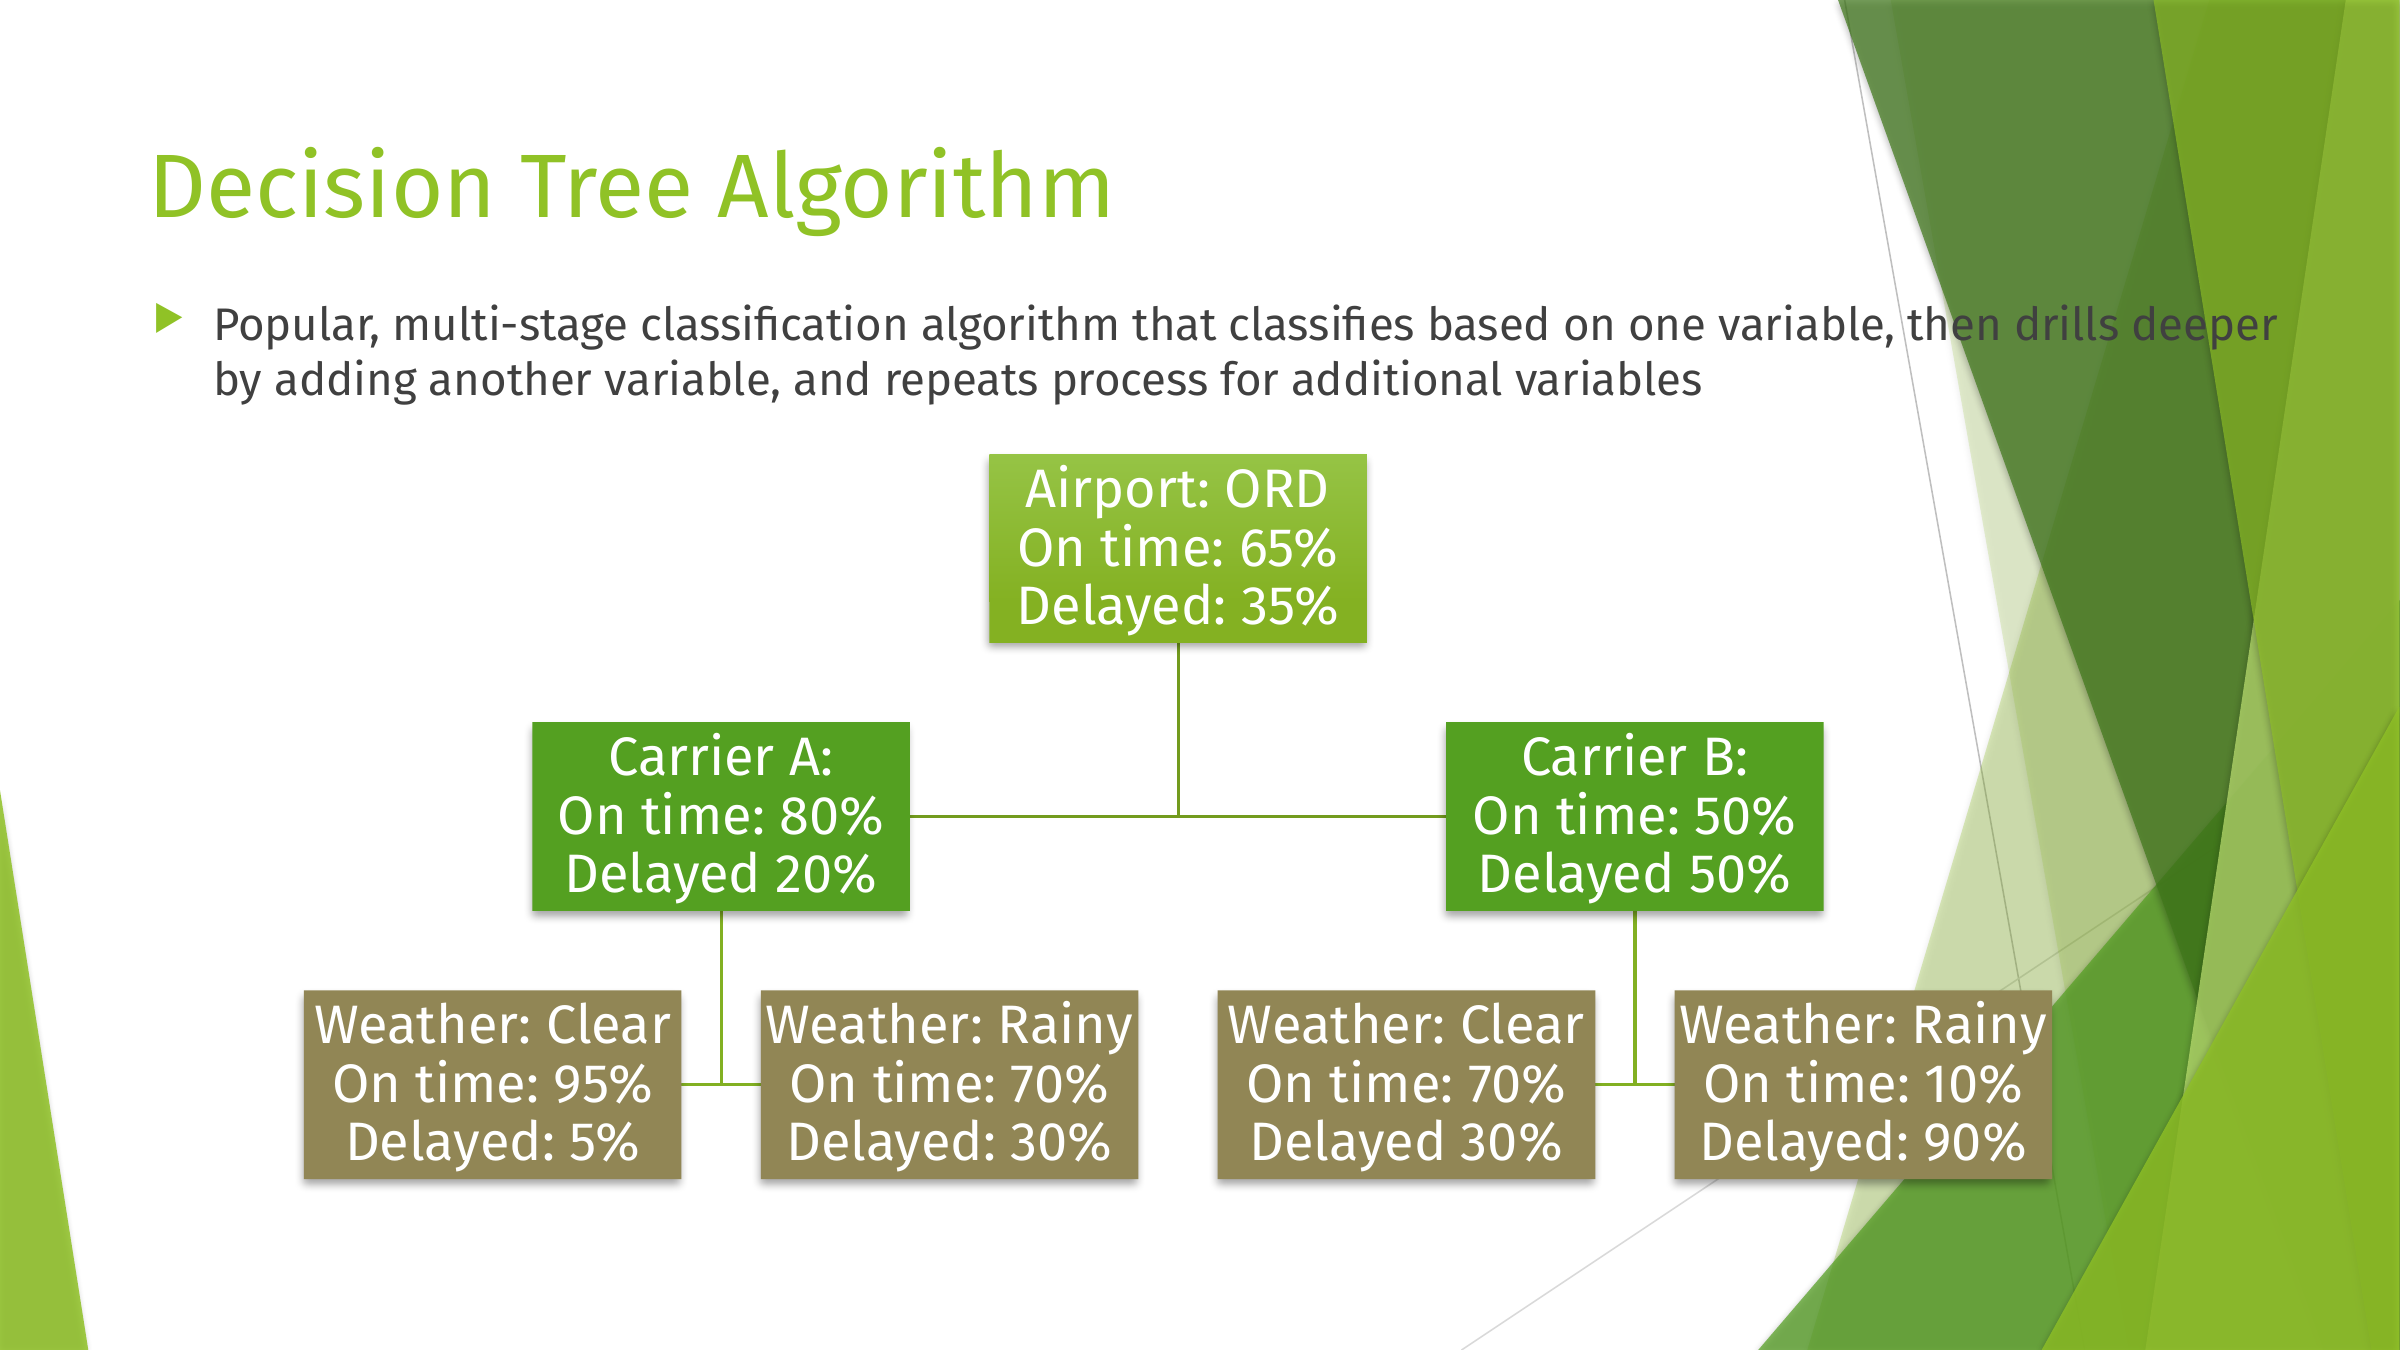

# Decision Tree Algorithm
Popular, multi-stage classification algorithm that classifies based on one variable, then drills deeper by adding another variable, and repeats process for additional variables
Airport: ORD
On time: 65%
Delayed: 35%
Carrier A:
On time: 80%
Delayed 20%
Weather: Clear
On time: 95%
Delayed: 5%
Weather: Rainy
On time: 70%
Delayed: 30%
Carrier B:
On time: 50%
Delayed 50%
Weather: Clear
On time: 70%
Delayed 30%
Weather: Rainy
On time: 10%
Delayed: 90%